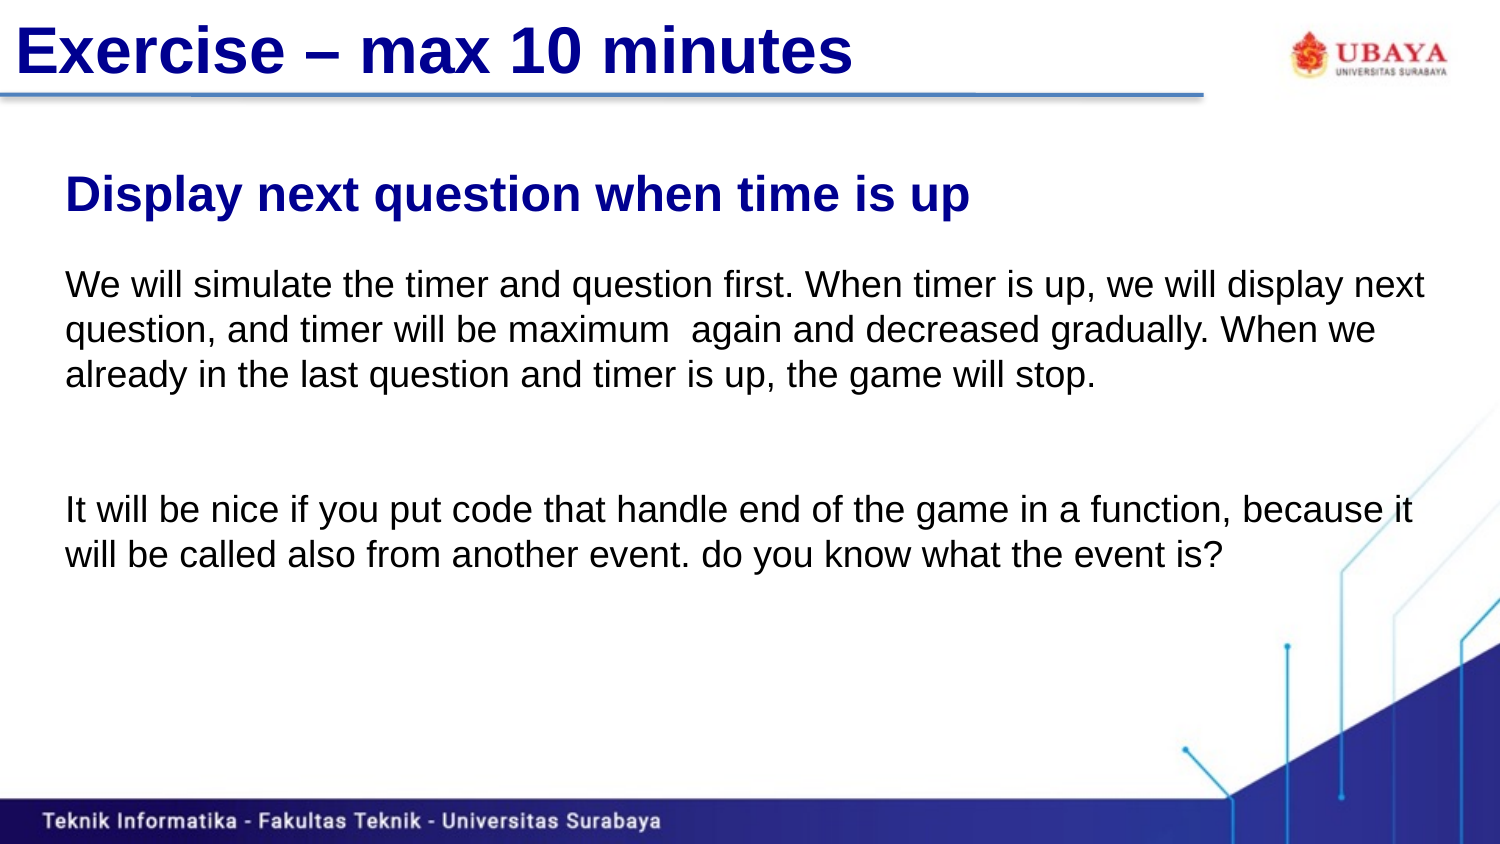

# Exercise – max 10 minutes

Display next question when time is up
We will simulate the timer and question first. When timer is up, we will display next question, and timer will be maximum  again and decreased gradually. When we already in the last question and timer is up, the game will stop.

It will be nice if you put code that handle end of the game in a function, because it will be called also from another event. do you know what the event is?